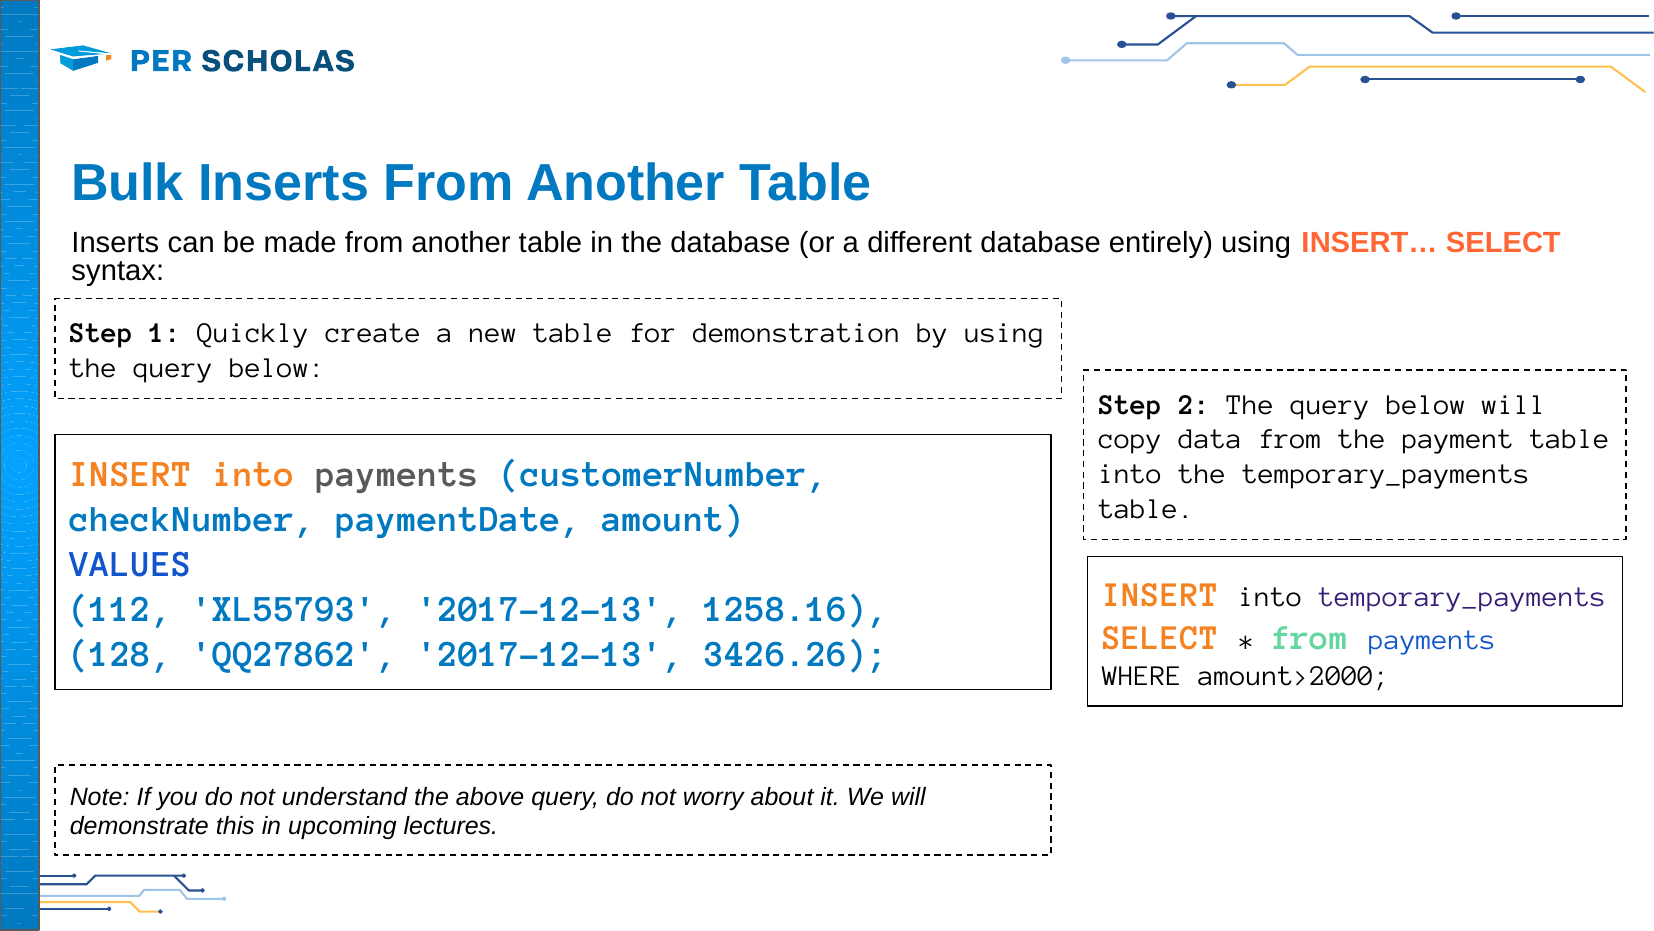

Bulk Inserts From Another Table
# Bulk Inserts From Another Table
Inserts can be made from another table in the database (or a different database entirely) using INSERT… SELECT syntax:
Step 1: Quickly create a new table for demonstration by using the query below:
Step 2: The query below will copy data from the payment table into the temporary_payments table.
INSERT into payments (customerNumber, checkNumber, paymentDate, amount)
VALUES
(112, 'XL55793', '2017-12-13', 1258.16),
(128, 'QQ27862', '2017-12-13', 3426.26);
INSERT into temporary_payments
SELECT * from payments
WHERE amount>2000;
Note: If you do not understand the above query, do not worry about it. We will demonstrate this in upcoming lectures.